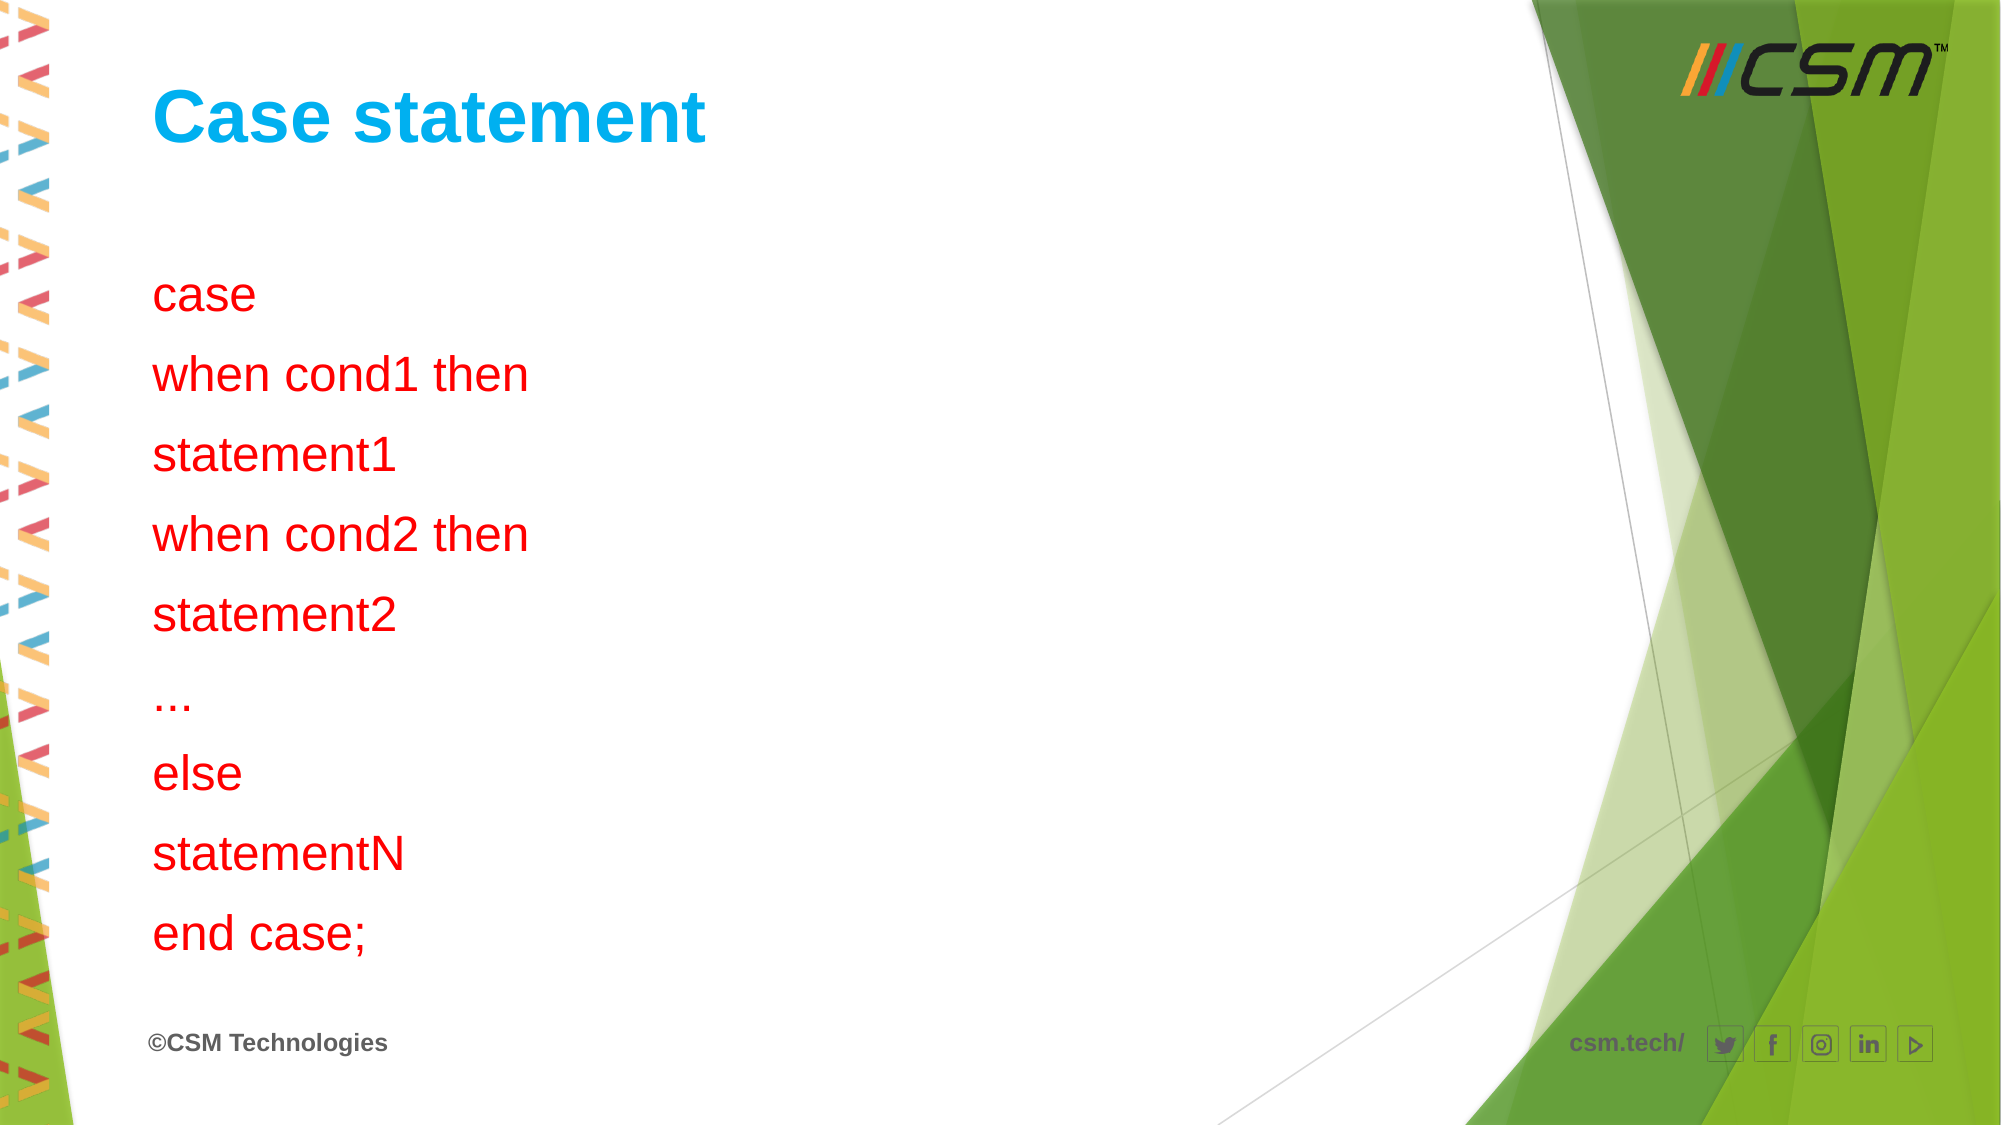

# Case statement
case
when cond1 then
statement1
when cond2 then
statement2
...
else
statementN
end case;